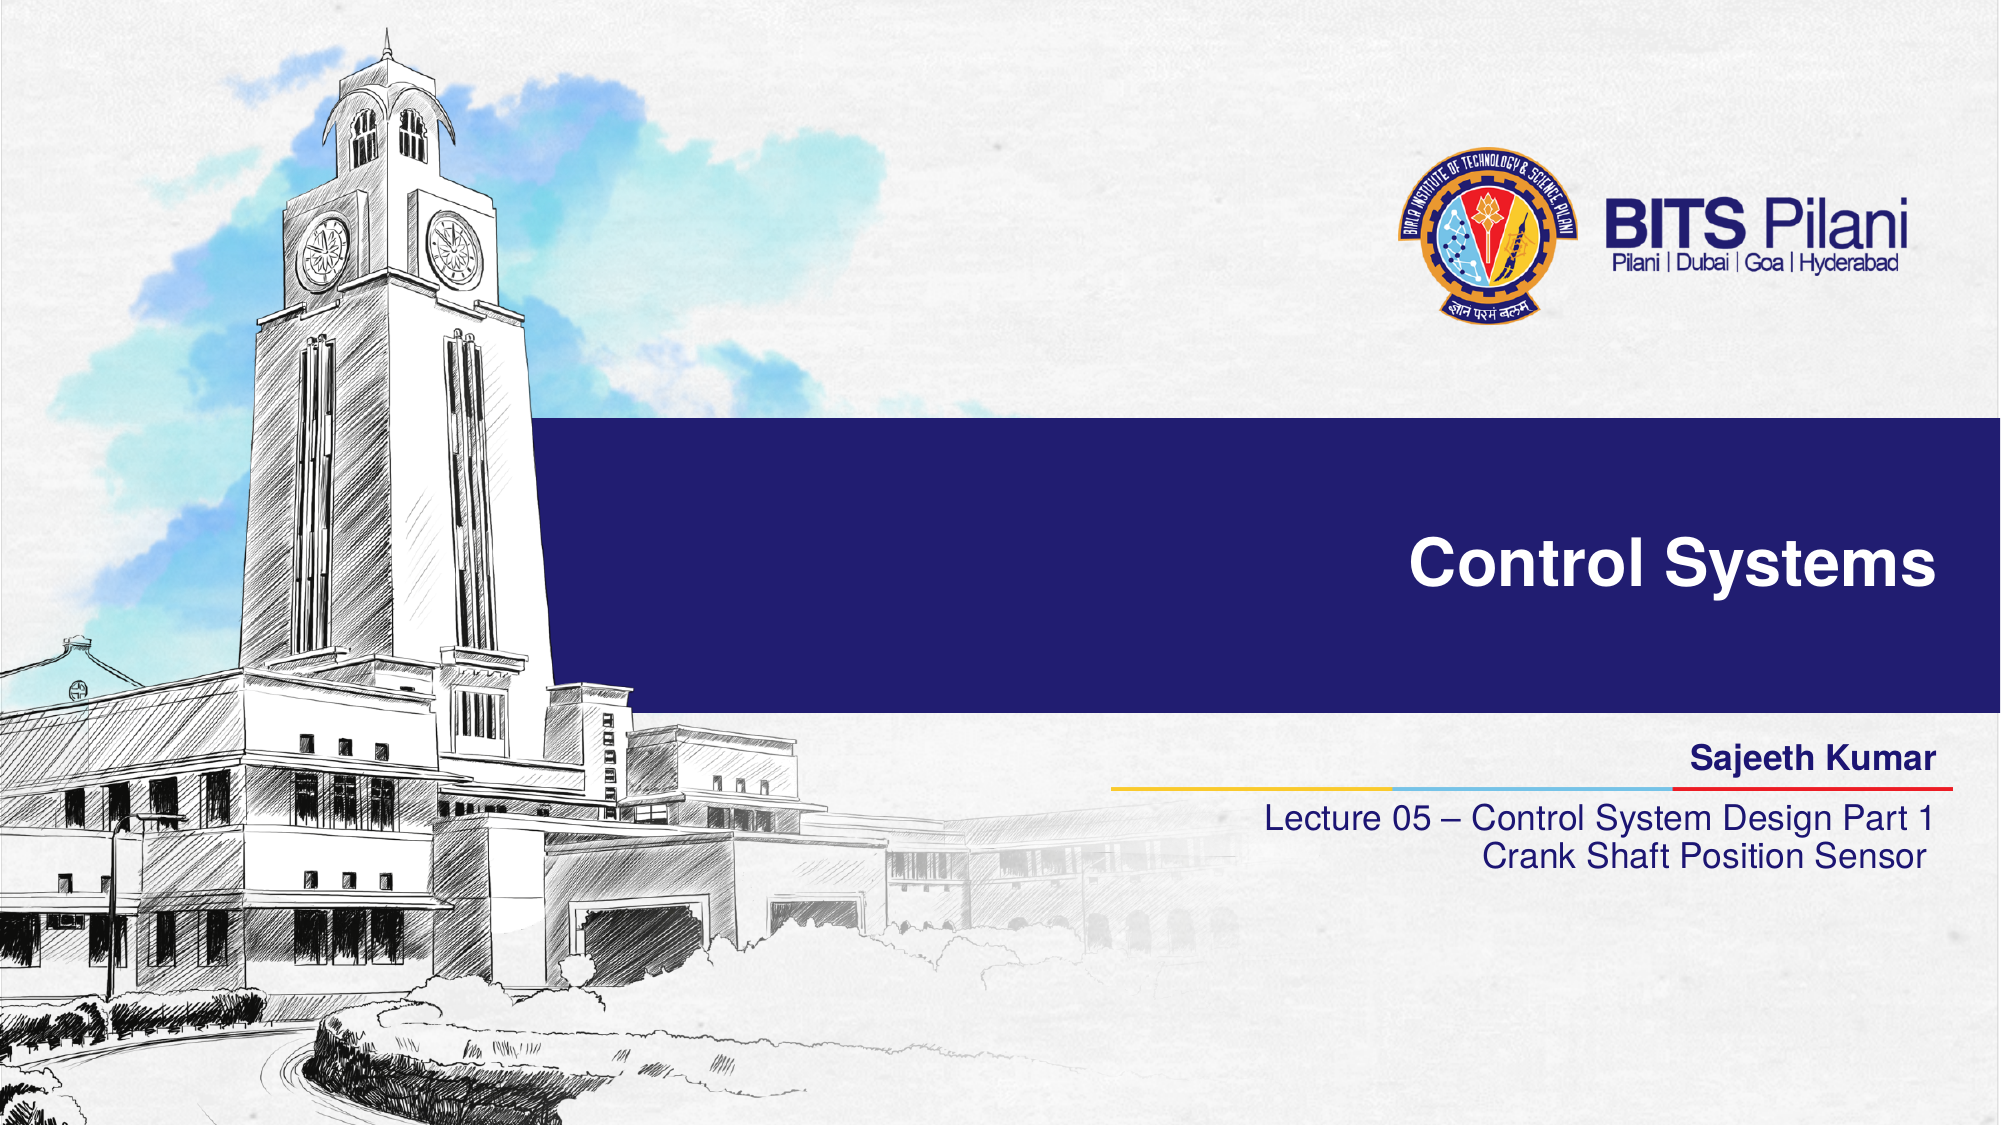

# Control Systems
Sajeeth Kumar
Lecture 05 – Control System Design Part 1
Crank Shaft Position Sensor